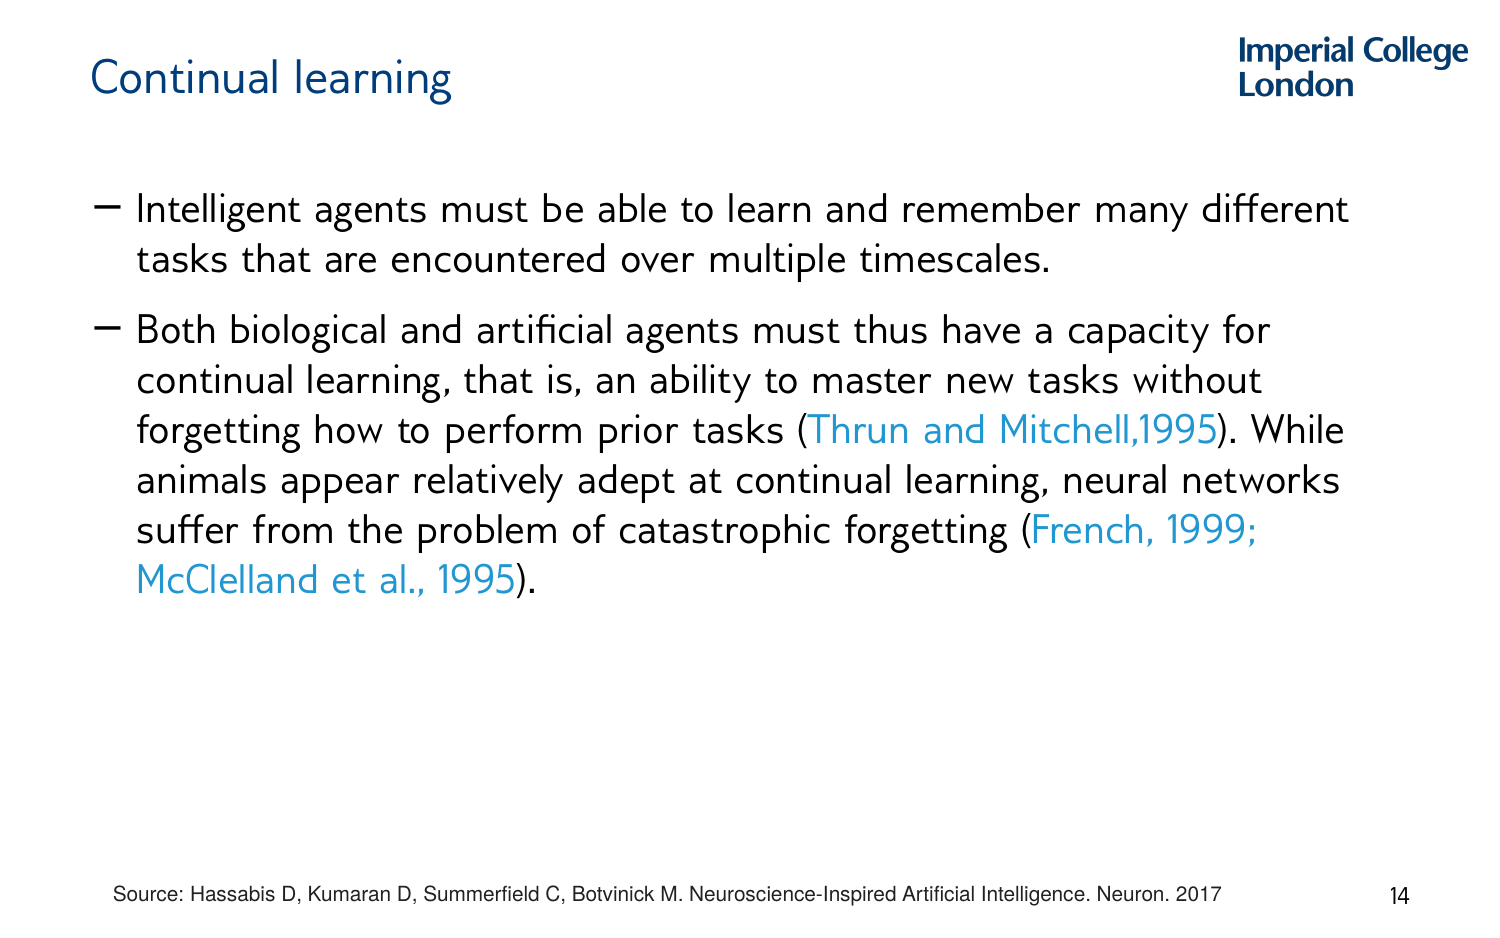

# Continual learning
Intelligent agents must be able to learn and remember many different tasks that are encountered over multiple timescales.
Both biological and artificial agents must thus have a capacity for continual learning, that is, an ability to master new tasks without forgetting how to perform prior tasks (Thrun and Mitchell,1995). While animals appear relatively adept at continual learning, neural networks suffer from the problem of catastrophic forgetting (French, 1999; McClelland et al., 1995).

14
Source: Hassabis D, Kumaran D, Summerfield C, Botvinick M. Neuroscience-Inspired Artificial Intelligence. Neuron. 2017